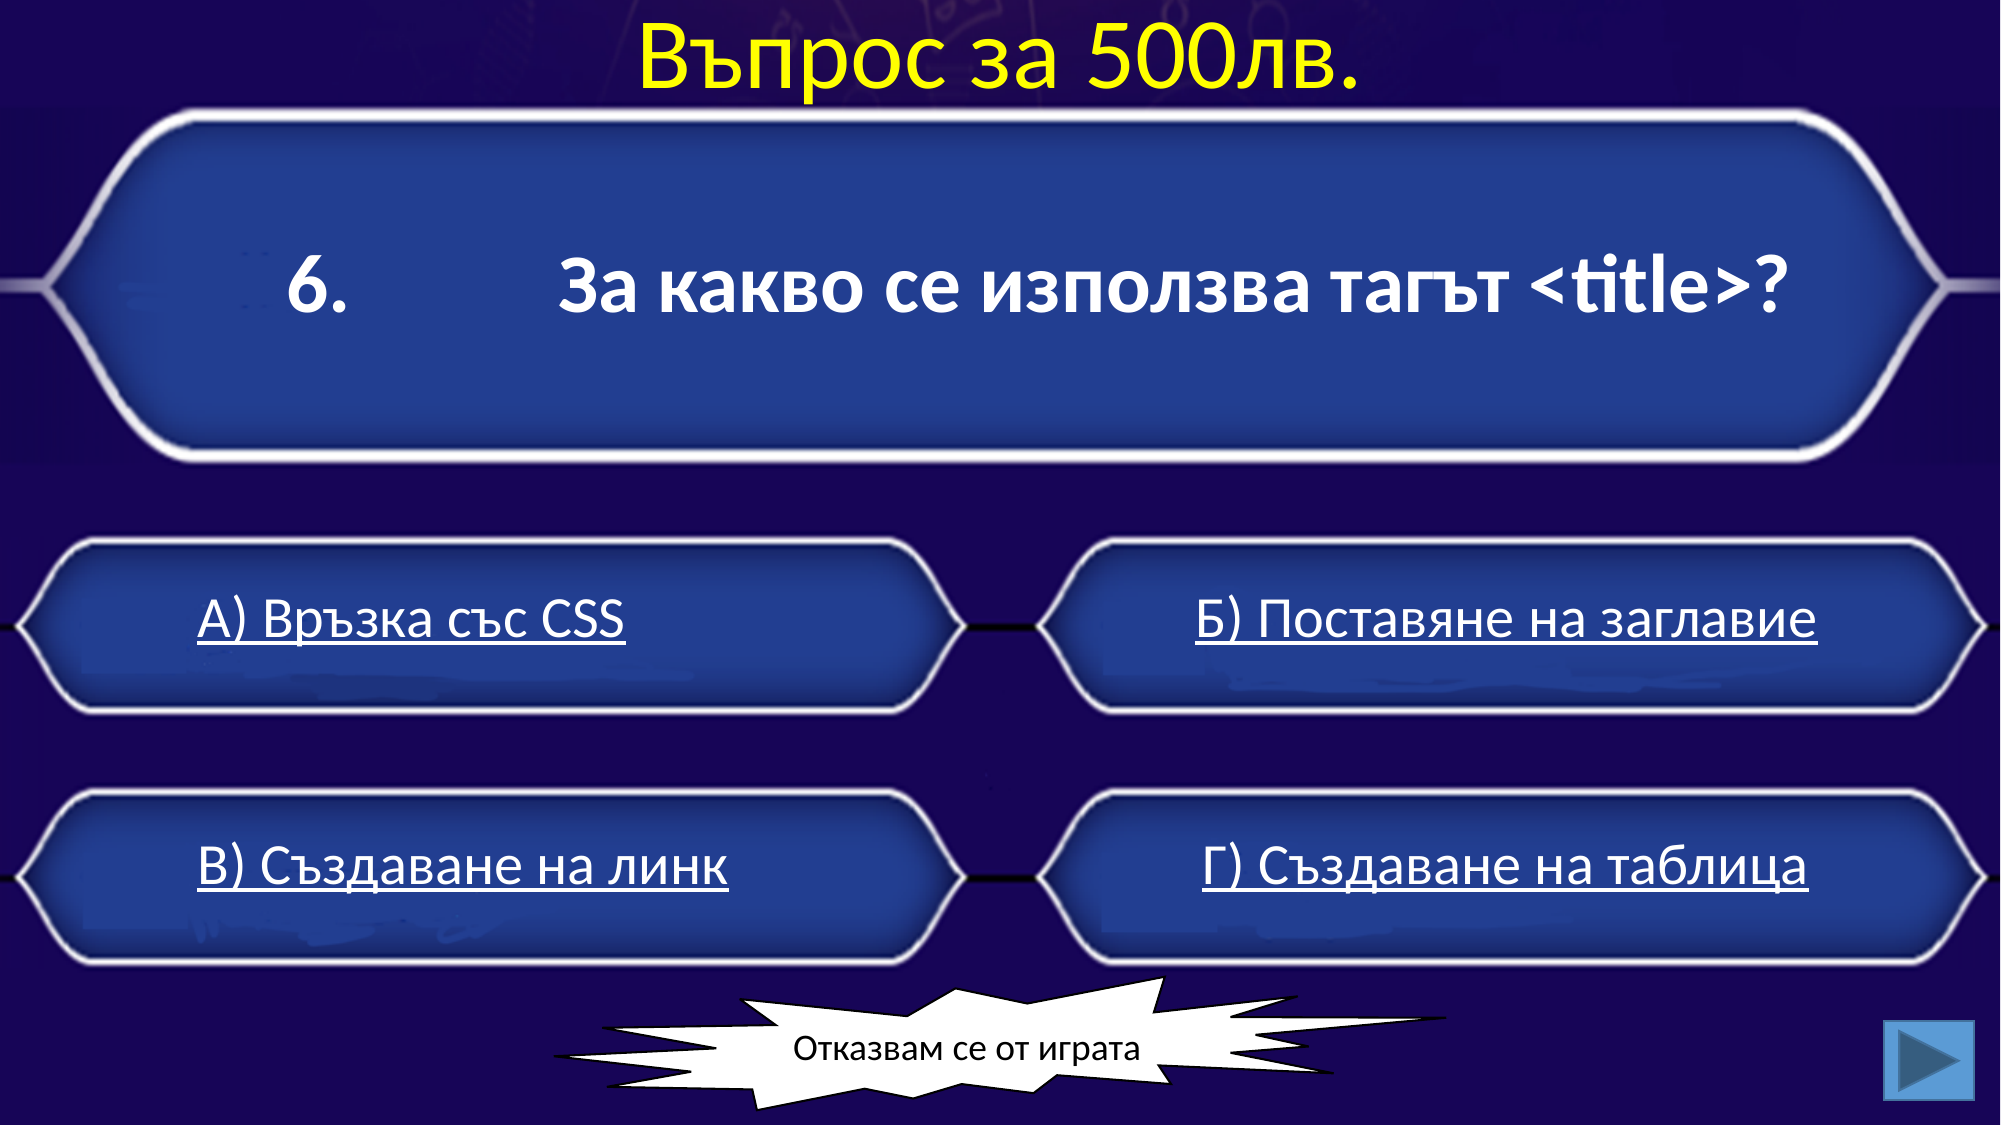

# Въпрос за 500лв.
	За какво се използва тагът <title>?
A) Връзка със CSS
Б) Поставяне на заглавие
В) Създаване на линк
Г) Създаване на таблица
Отказвам се от играта